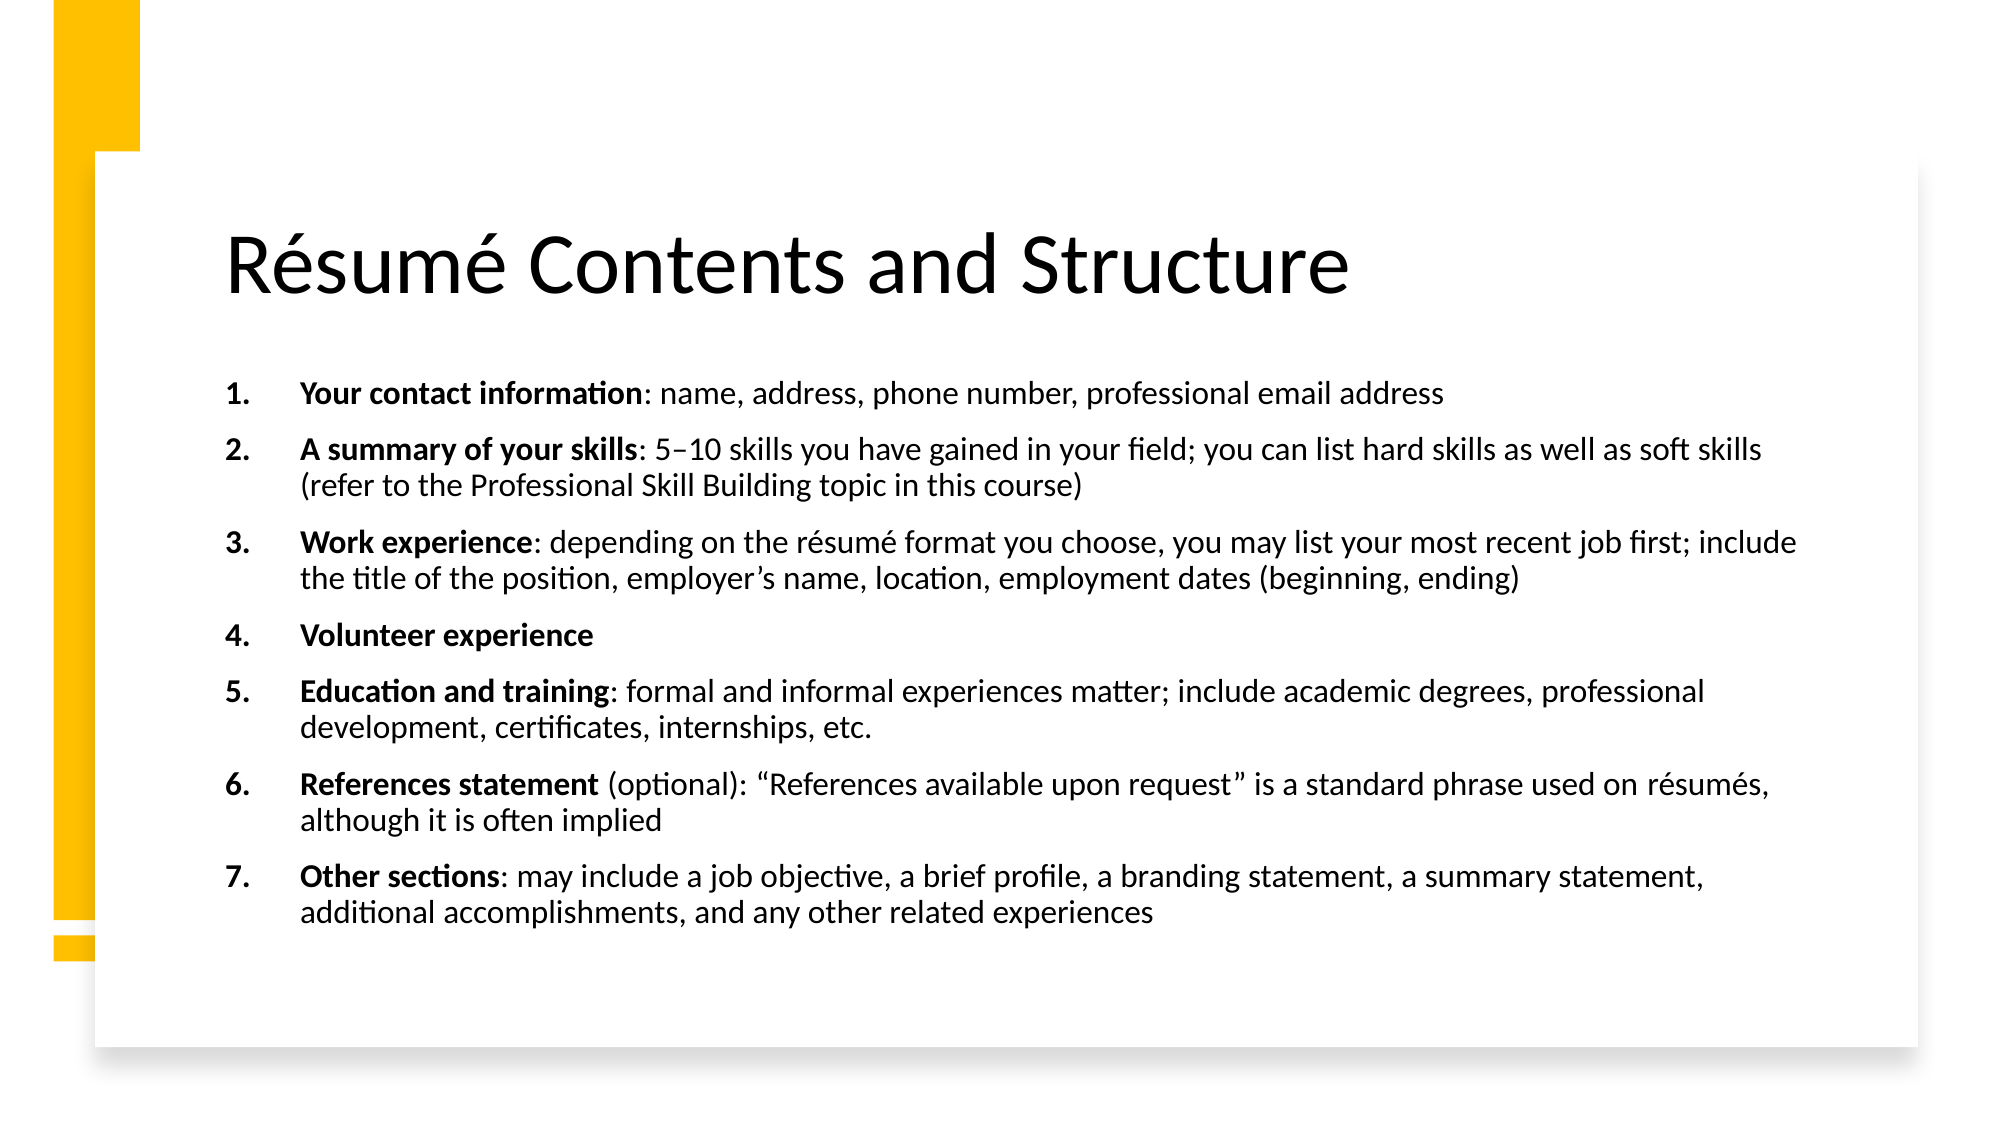

# Résumé Contents and Structure
Your contact information: name, address, phone number, professional email address
A summary of your skills: 5–10 skills you have gained in your field; you can list hard skills as well as soft skills (refer to the Professional Skill Building topic in this course)
Work experience: depending on the résumé format you choose, you may list your most recent job first; include the title of the position, employer’s name, location, employment dates (beginning, ending)
Volunteer experience
Education and training: formal and informal experiences matter; include academic degrees, professional development, certificates, internships, etc.
References statement (optional): “References available upon request” is a standard phrase used on résumés, although it is often implied
Other sections: may include a job objective, a brief profile, a branding statement, a summary statement, additional accomplishments, and any other related experiences